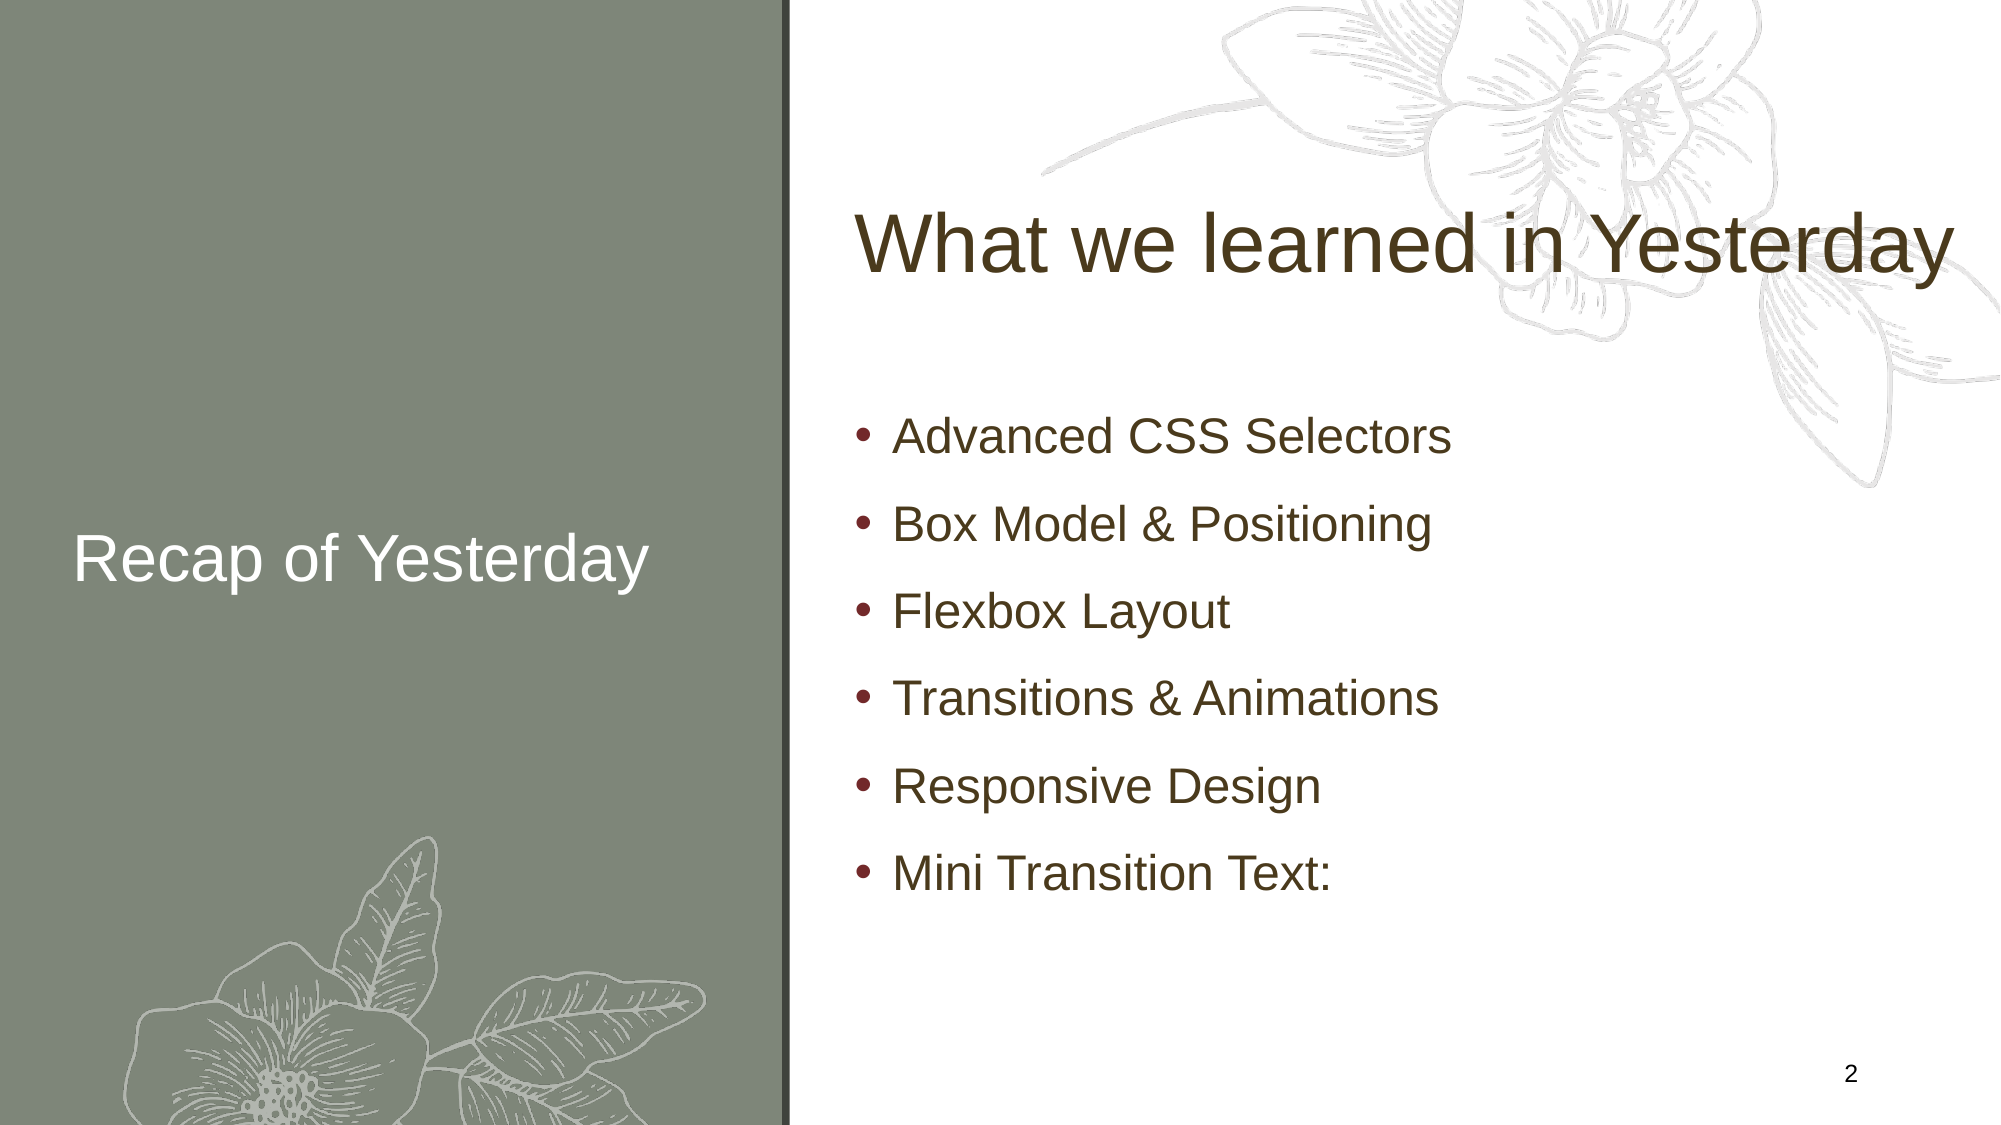

What we learned in Yesterday

Advanced CSS Selectors
Box Model & Positioning
Flexbox Layout
Transitions & Animations
Responsive Design
Mini Transition Text:
# Recap of Yesterday
2